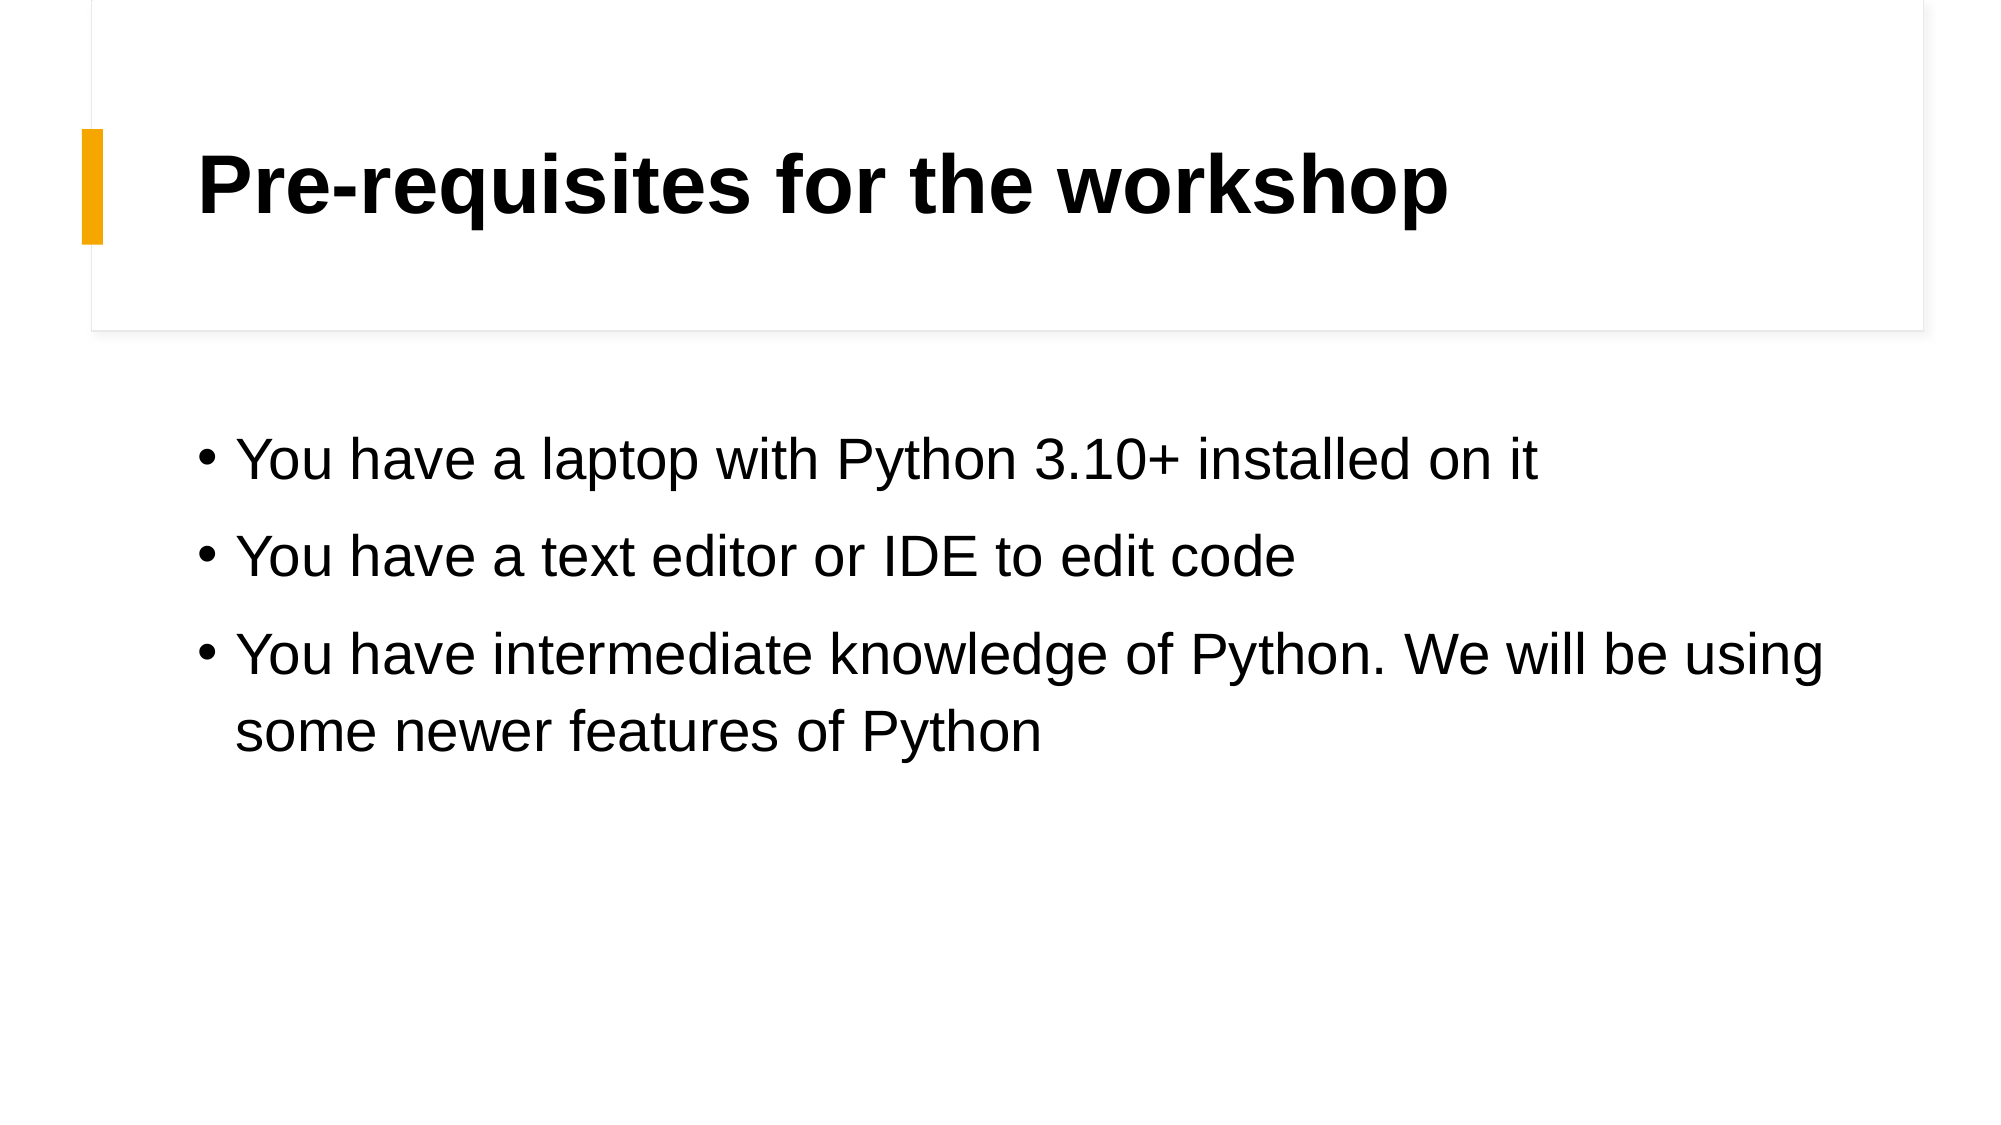

# Pre-requisites for the workshop
You have a laptop with Python 3.10+ installed on it
You have a text editor or IDE to edit code
You have intermediate knowledge of Python. We will be using some newer features of Python